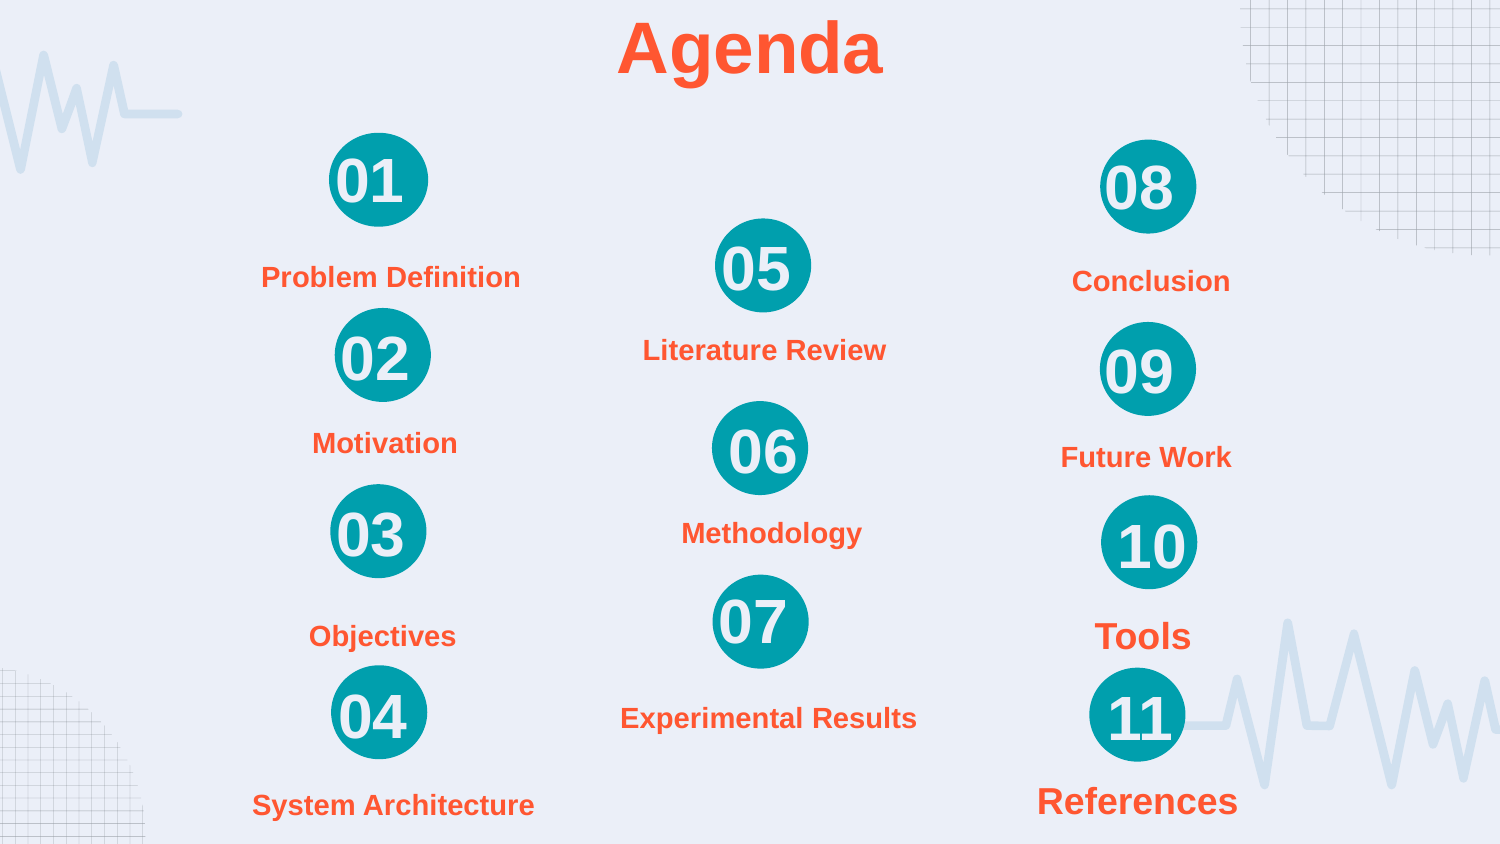

Agenda

08
01

05
# Problem Definition
Conclusion

02
Literature Review

09

06
Motivation
Future Work

03

10
Methodology

07
0
Objectives
Tools

04

11
 Experimental Results
System Architecture
References